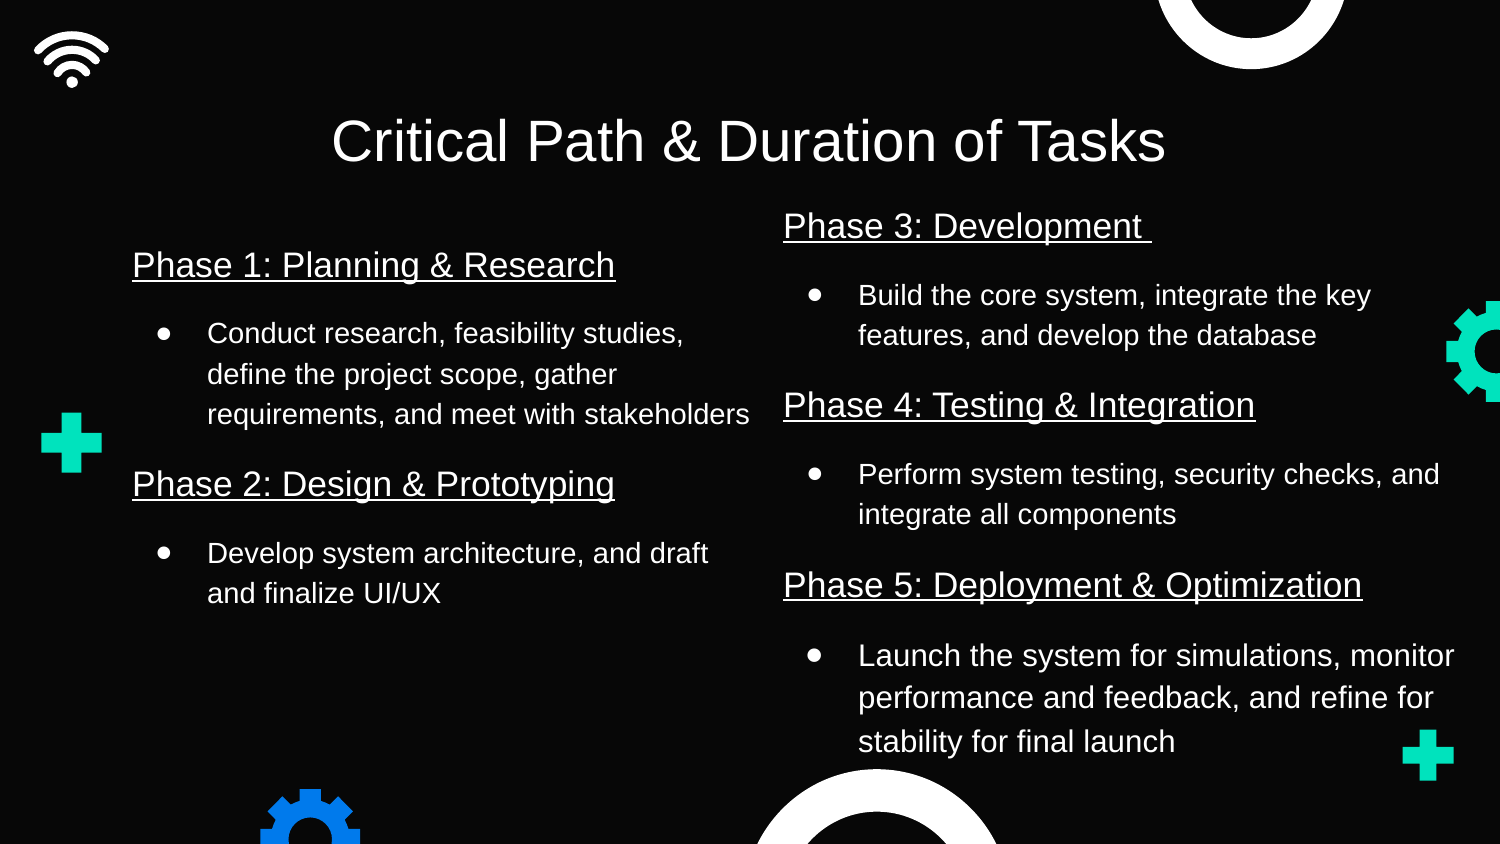

# Critical Path & Duration of Tasks

Phase 1: Planning & Research
Conduct research, feasibility studies, define the project scope, gather requirements, and meet with stakeholders
Phase 2: Design & Prototyping
Develop system architecture, and draft and finalize UI/UX

Phase 3: Development
Build the core system, integrate the key features, and develop the database
Phase 4: Testing & Integration
Perform system testing, security checks, and integrate all components
Phase 5: Deployment & Optimization
Launch the system for simulations, monitor performance and feedback, and refine for stability for final launch